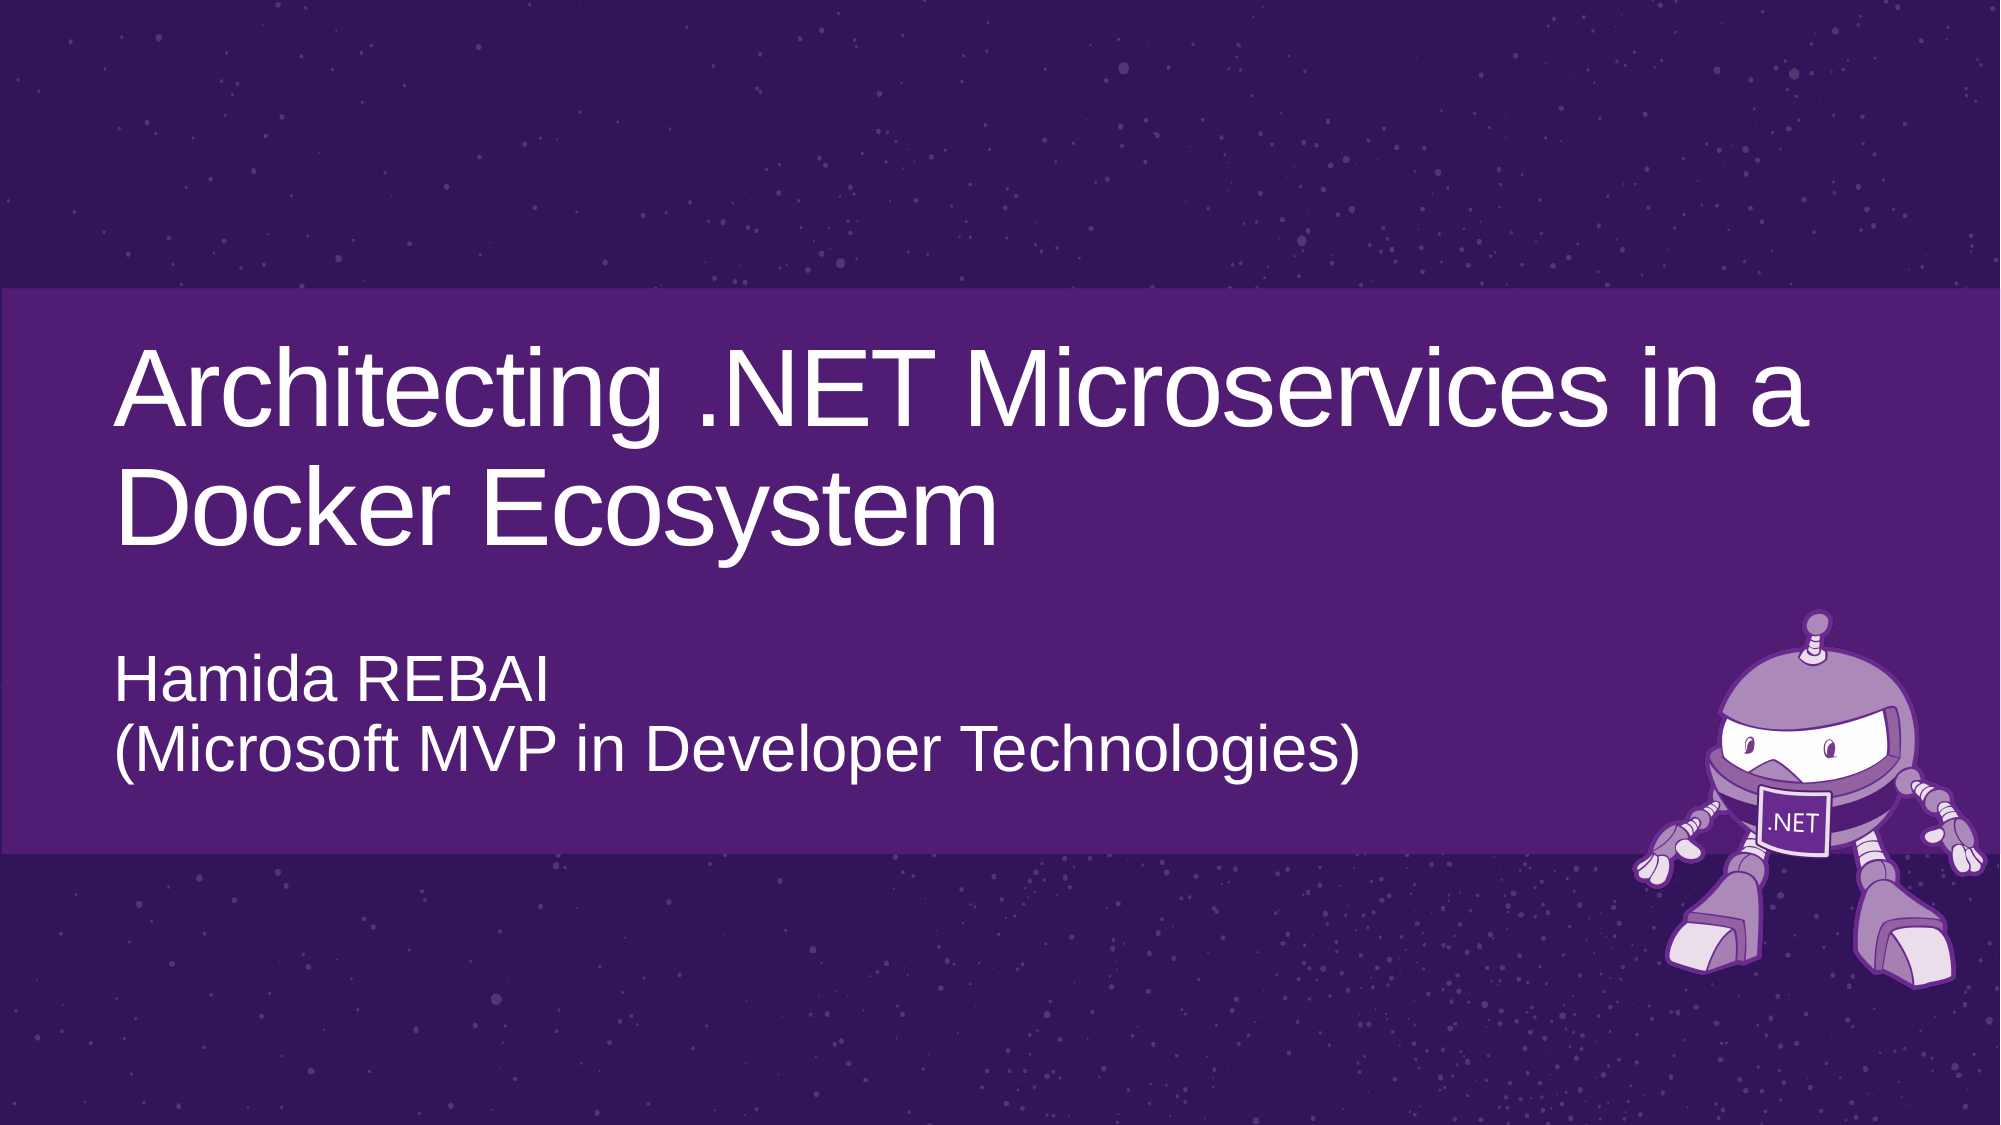

# Architecting .NET Microservices in a Docker Ecosystem
Hamida REBAI
(Microsoft MVP in Developer Technologies)